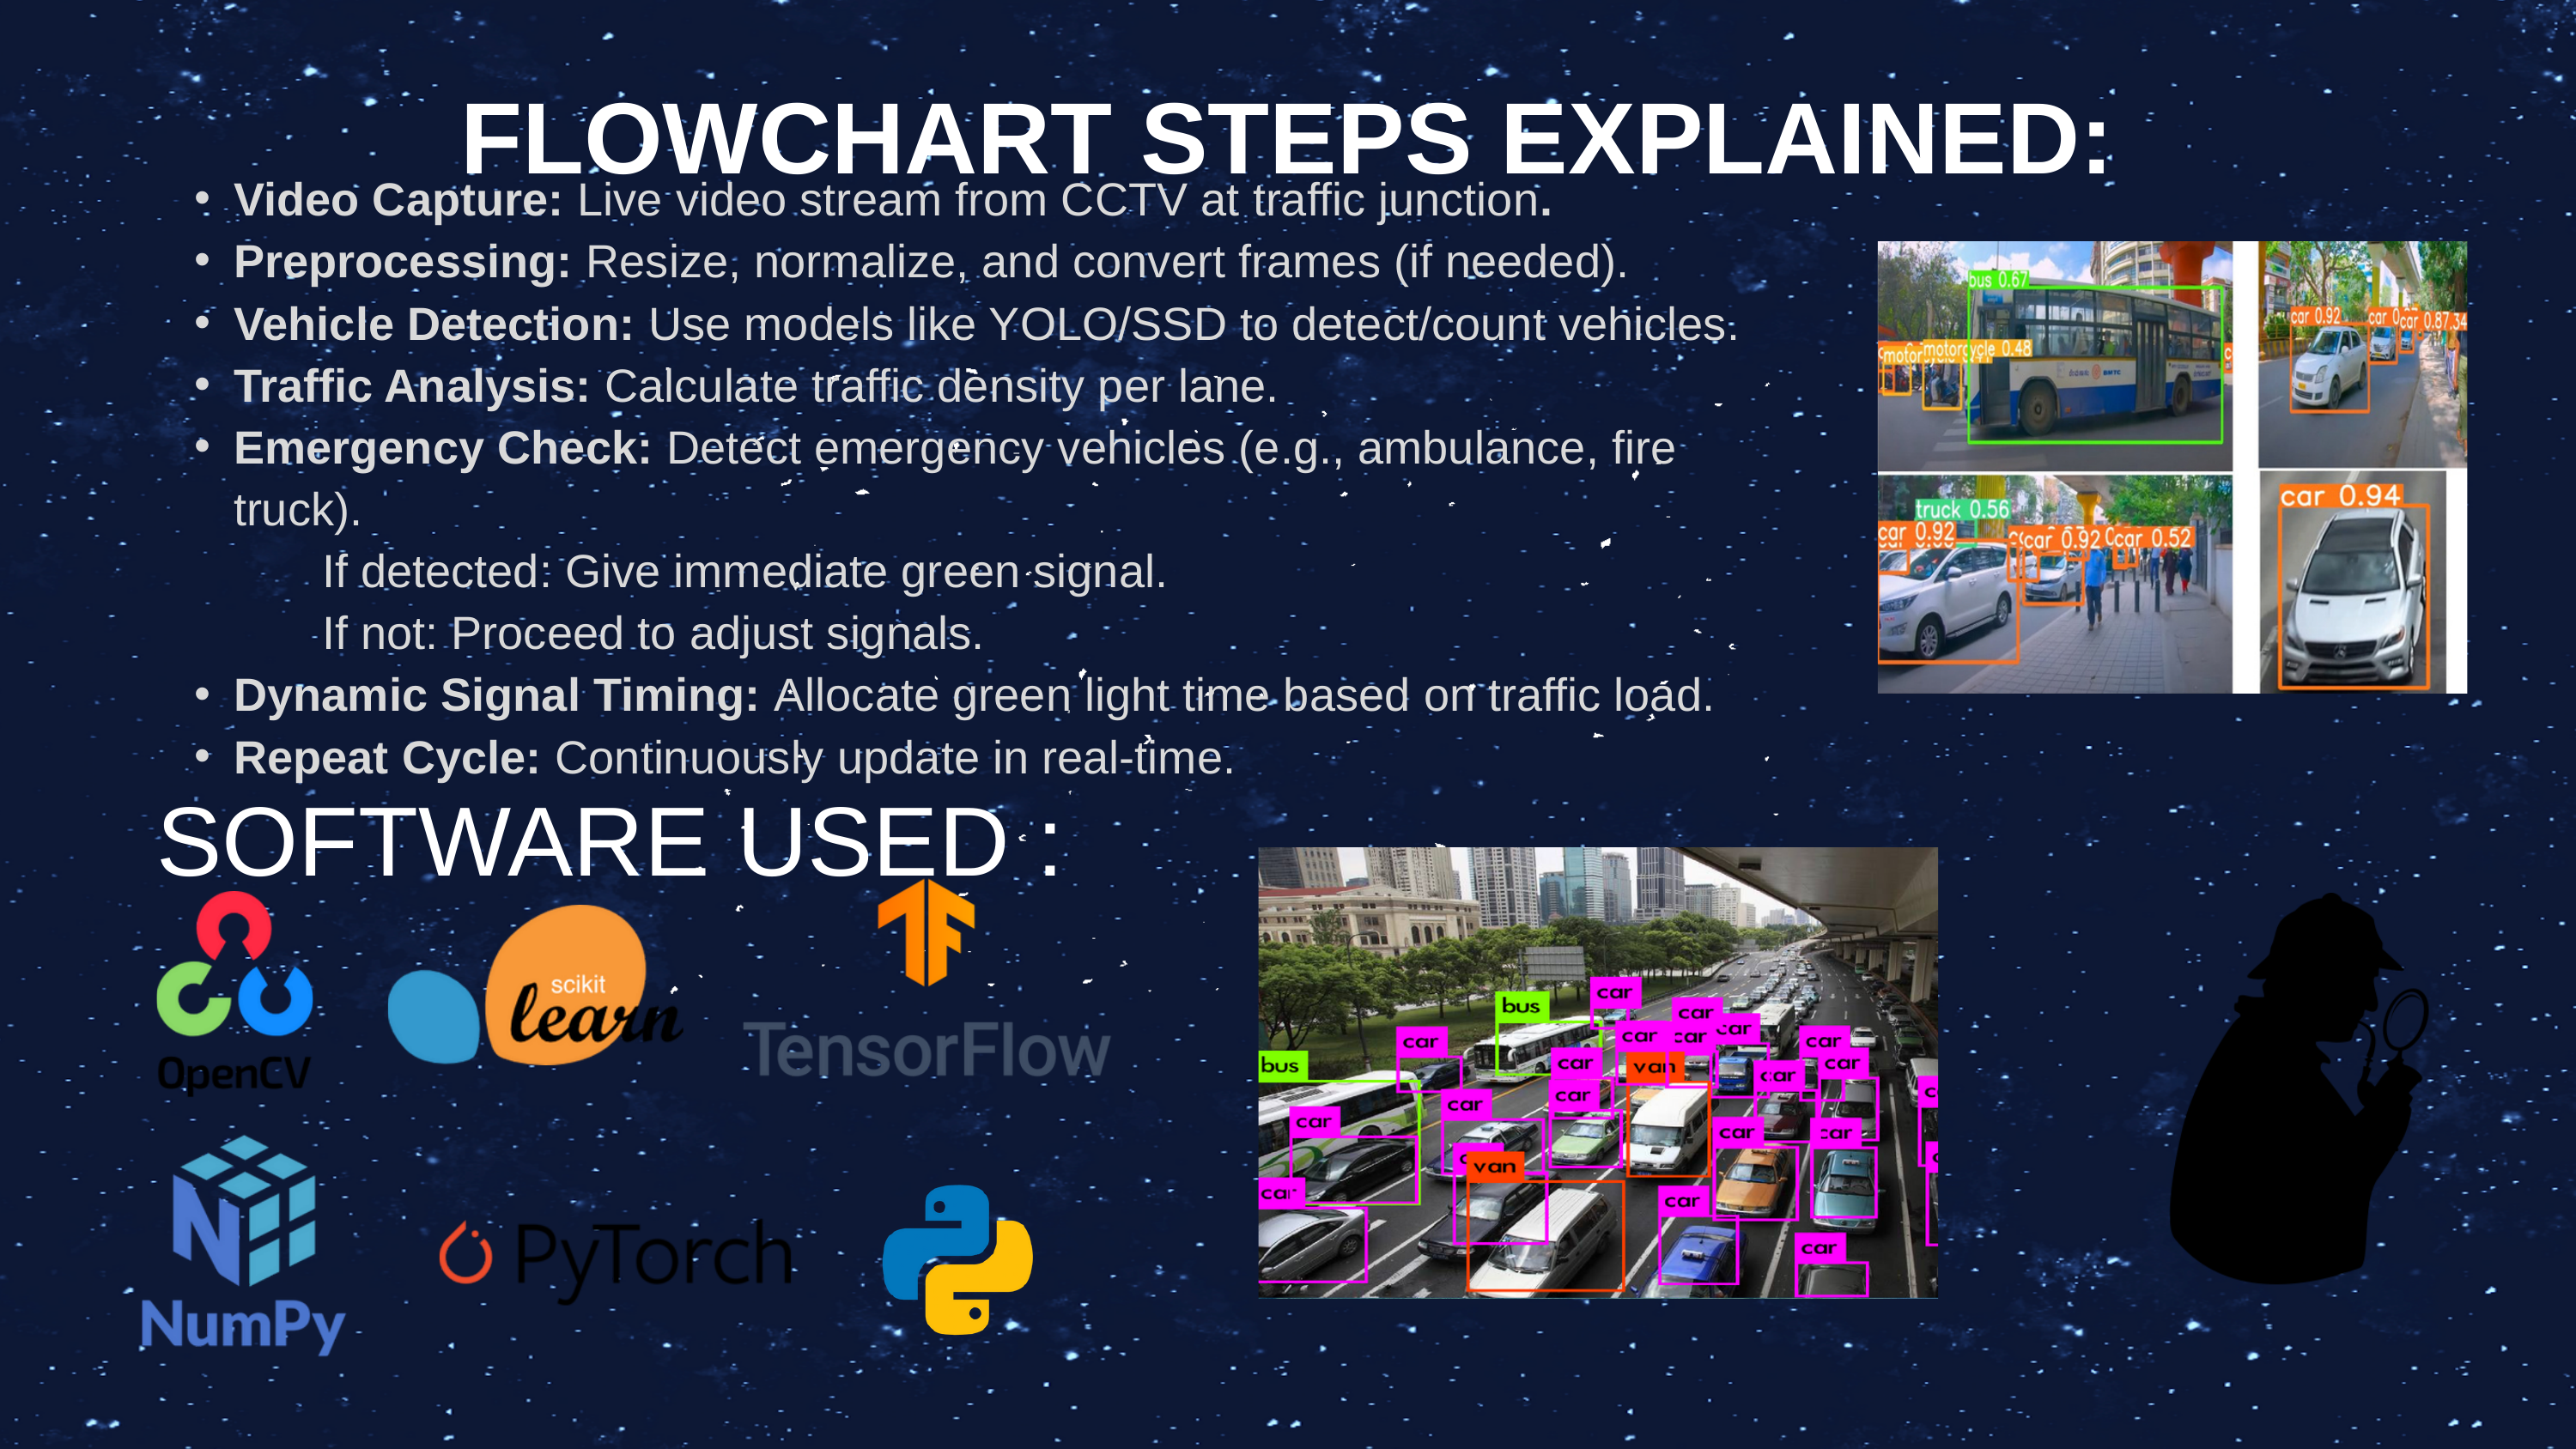

FLOWCHART STEPS EXPLAINED:
Video Capture: Live video stream from CCTV at traffic junction.
Preprocessing: Resize, normalize, and convert frames (if needed).
Vehicle Detection: Use models like YOLO/SSD to detect/count vehicles.
Traffic Analysis: Calculate traffic density per lane.
Emergency Check: Detect emergency vehicles (e.g., ambulance, fire truck).
             If detected: Give immediate green signal.
             If not: Proceed to adjust signals.
Dynamic Signal Timing: Allocate green light time based on traffic load.
Repeat Cycle: Continuously update in real-time.

SOFTWARE USED :